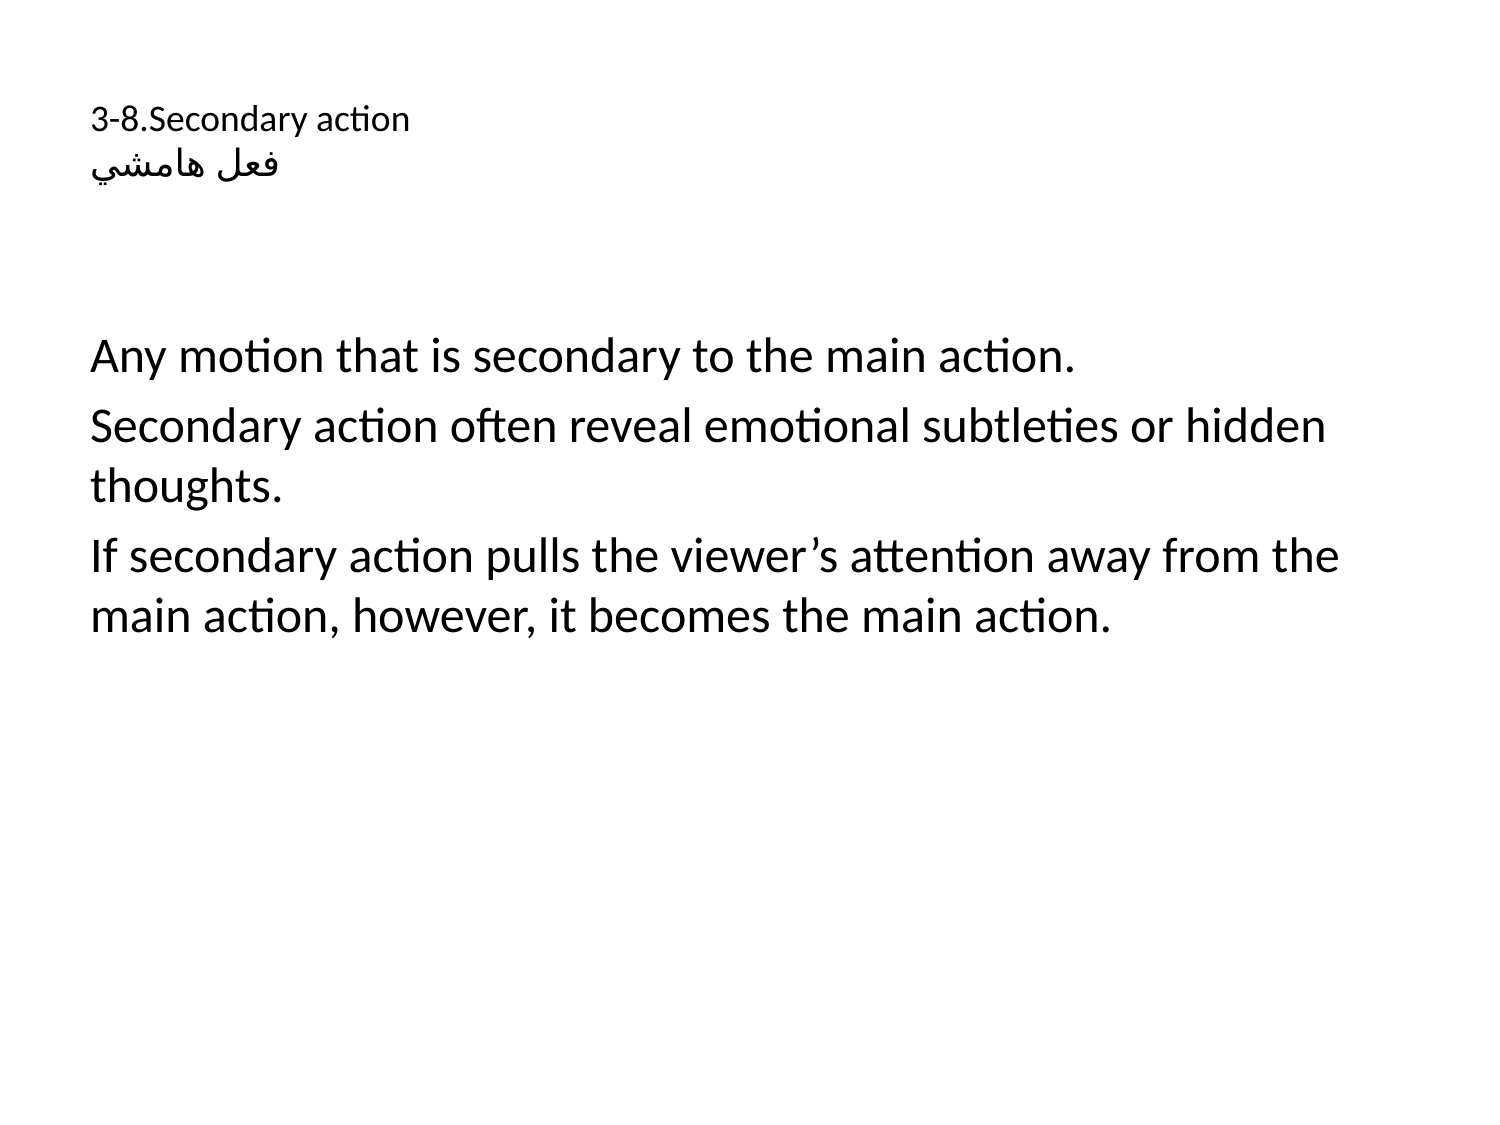

3-8.Secondary action
فعل هامشي
Any motion that is secondary to the main action.
Secondary action often reveal emotional subtleties or hidden thoughts.
If secondary action pulls the viewer’s attention away from the main action, however, it becomes the main action.